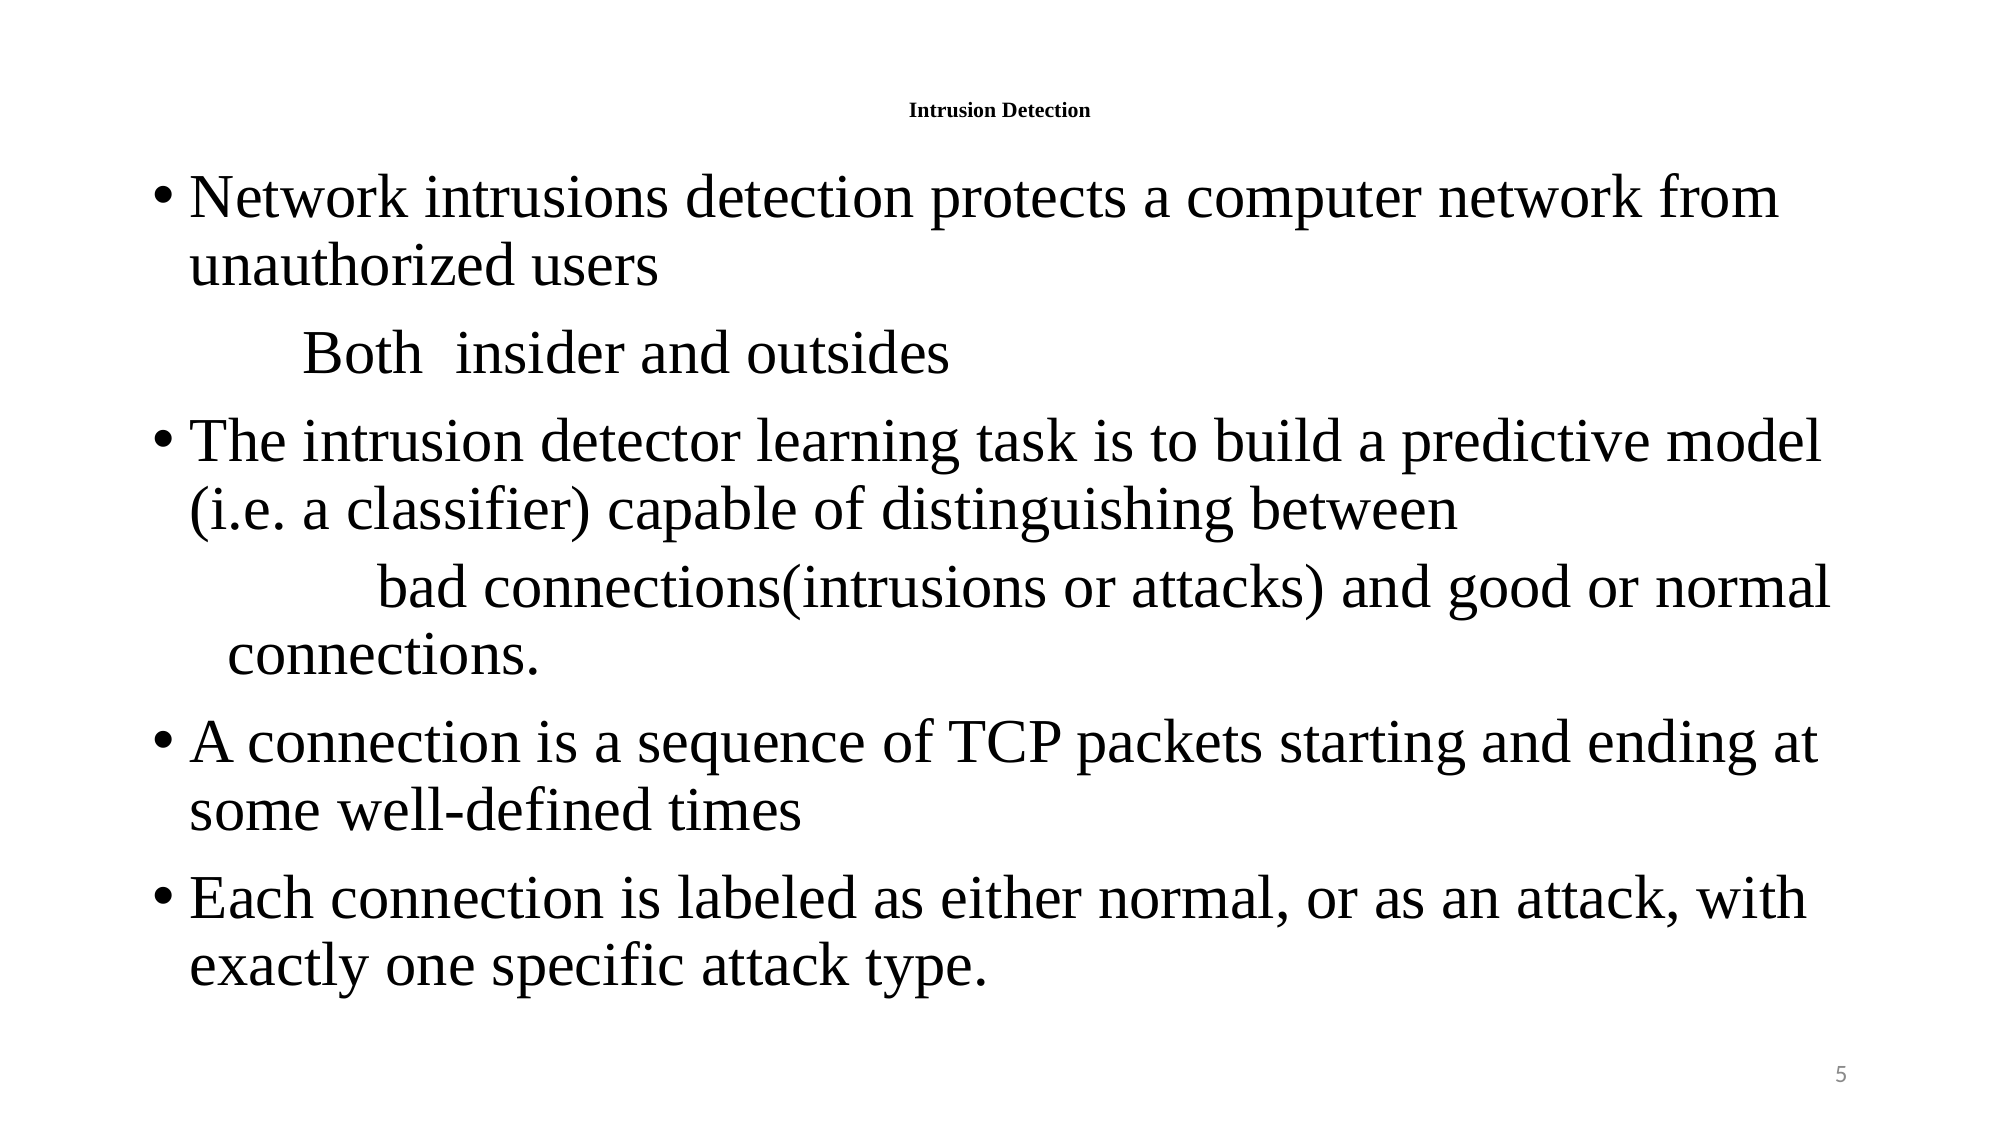

# Intrusion Detection
Network intrusions detection protects a computer network from unauthorized users
	Both  insider and outsides
The intrusion detector learning task is to build a predictive model (i.e. a classifier) capable of distinguishing between
	bad connections(intrusions or attacks) and good or normal 	connections.
A connection is a sequence of TCP packets starting and ending at some well-defined times
Each connection is labeled as either normal, or as an attack, with exactly one specific attack type.

5